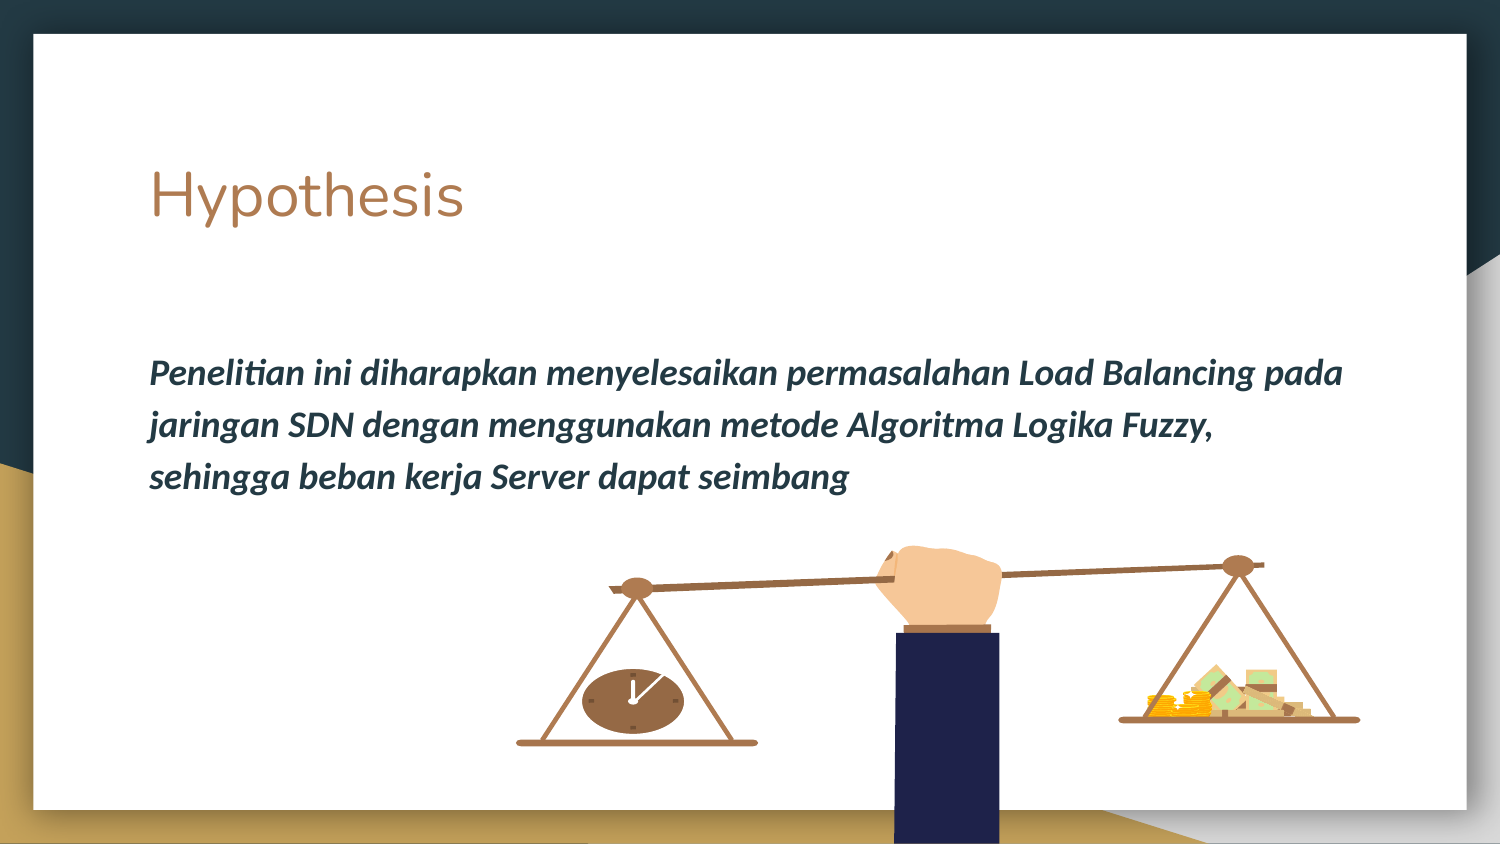

# Hypothesis
Penelitian ini diharapkan menyelesaikan permasalahan Load Balancing pada jaringan SDN dengan menggunakan metode Algoritma Logika Fuzzy, sehingga beban kerja Server dapat seimbang